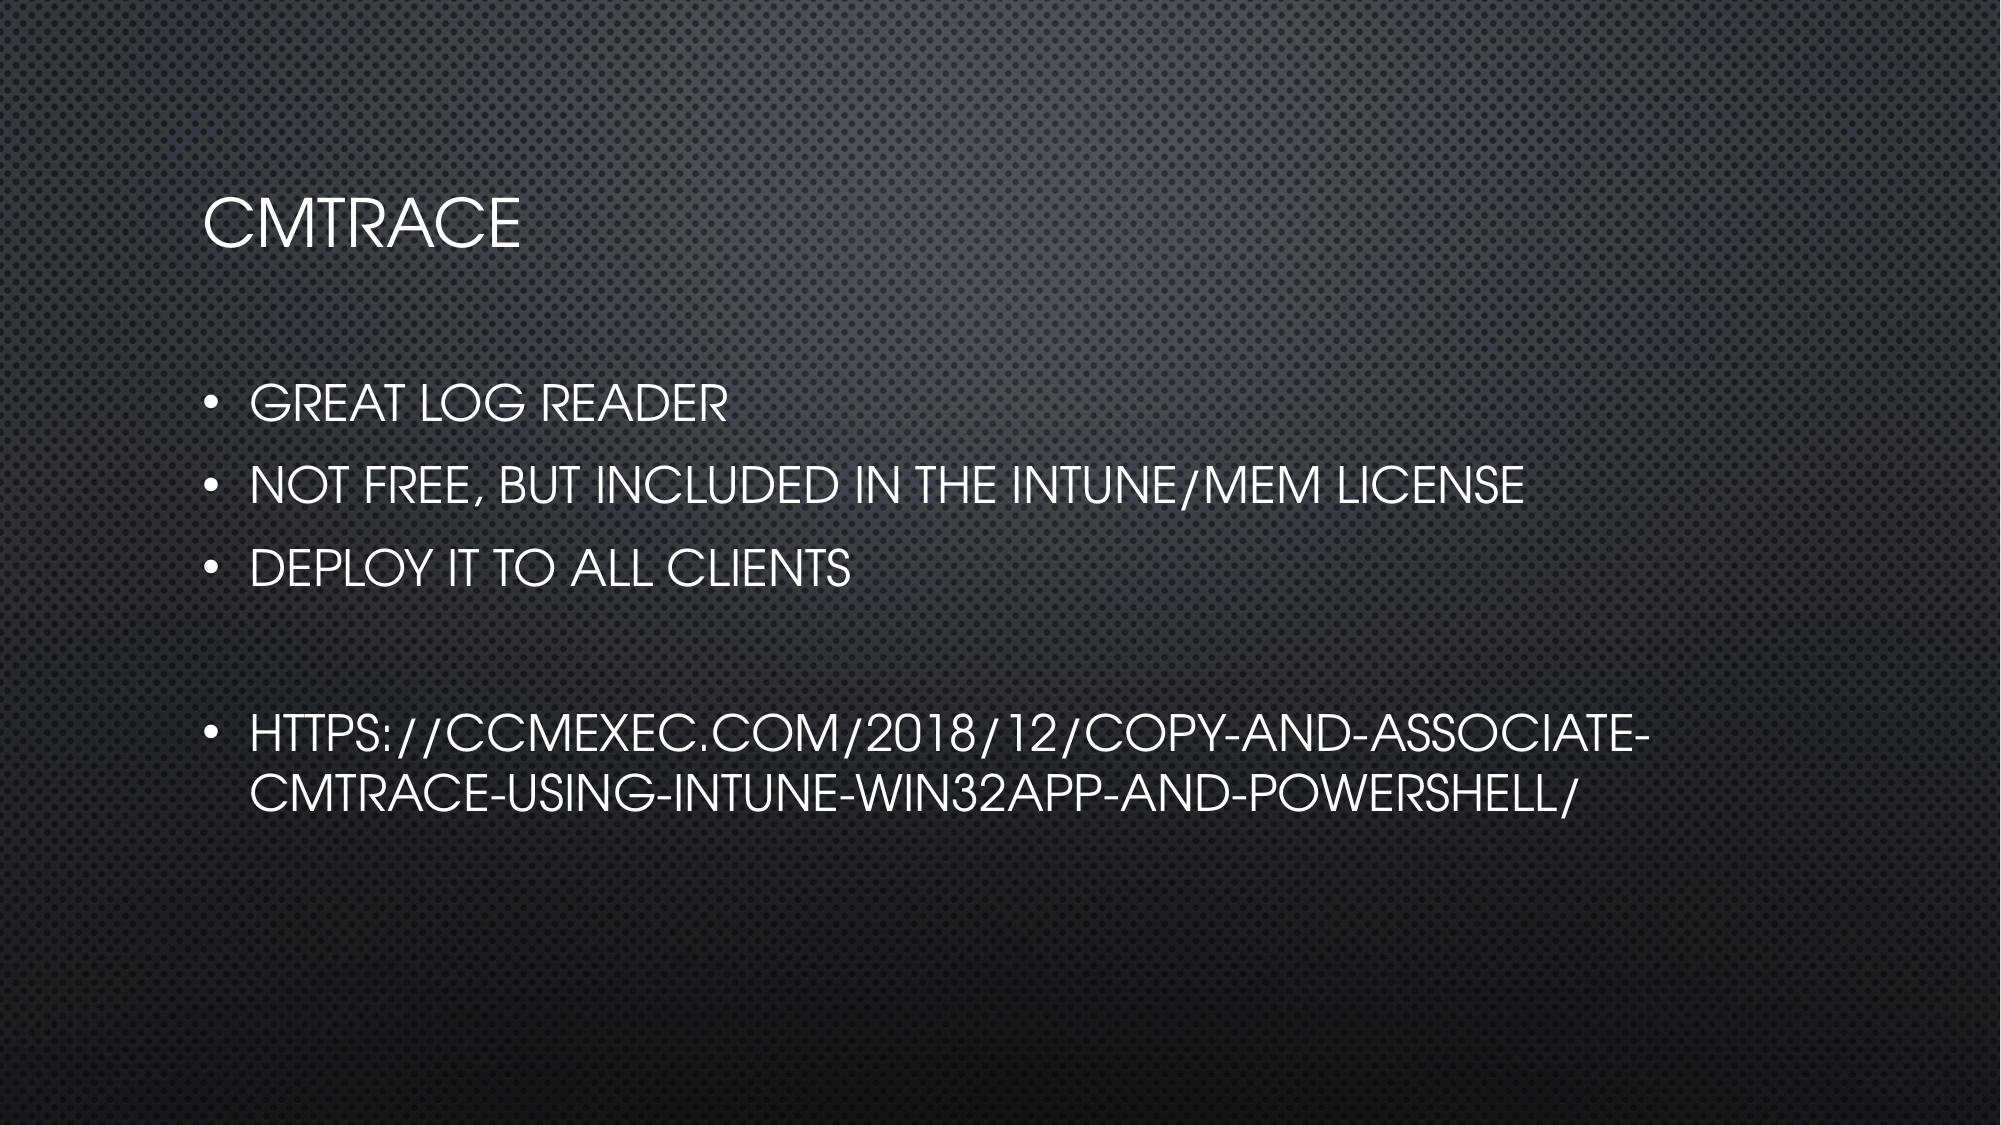

# CMtrace
Great log reader
Not free, but included in the Intune/MEM license
Deploy it to all clients

https://ccmexec.com/2018/12/copy-and-associate-cmtrace-using-intune-win32app-and-powershell/